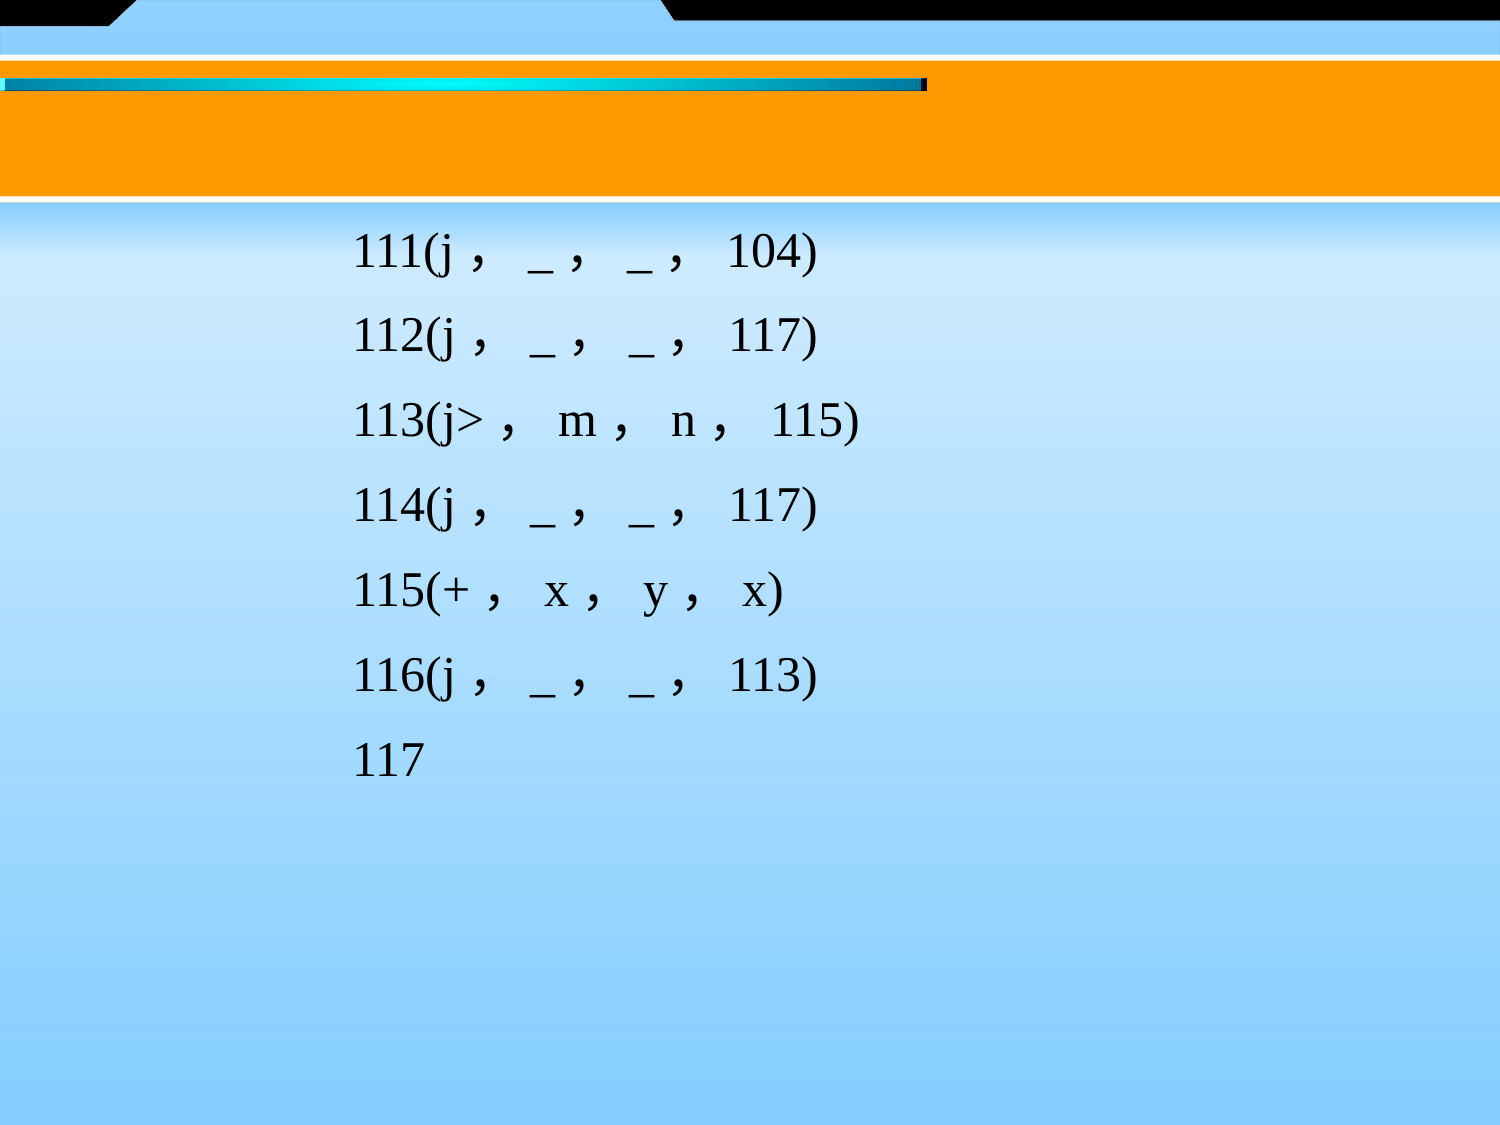

111(j，_，_，104)
112(j，_，_，117)
113(j>，m，n，115)
114(j，_，_，117)
115(+，x，y，x)
116(j，_，_，113)
117